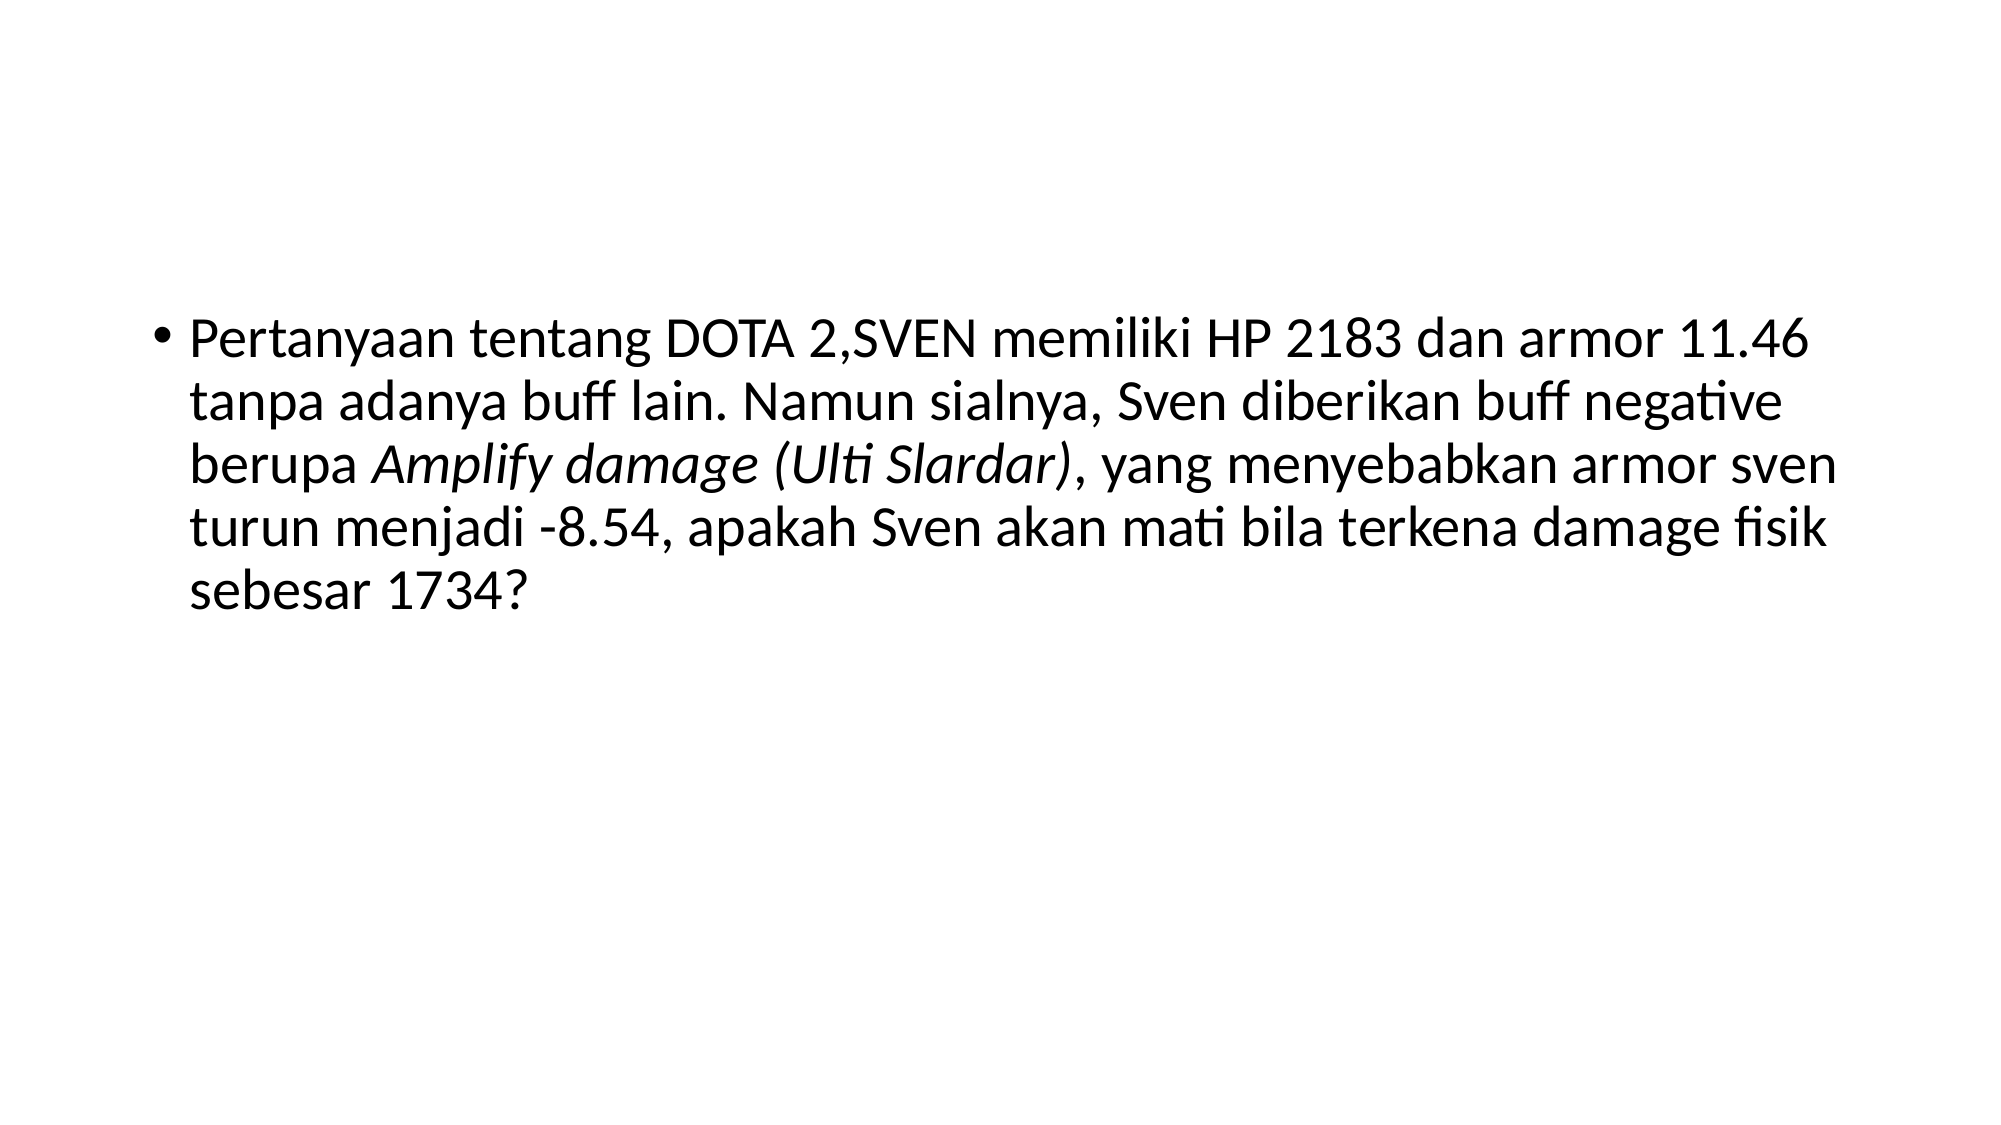

#
Pertanyaan tentang DOTA 2,SVEN memiliki HP 2183 dan armor 11.46 tanpa adanya buff lain. Namun sialnya, Sven diberikan buff negative berupa Amplify damage (Ulti Slardar), yang menyebabkan armor sven turun menjadi -8.54, apakah Sven akan mati bila terkena damage fisik sebesar 1734?